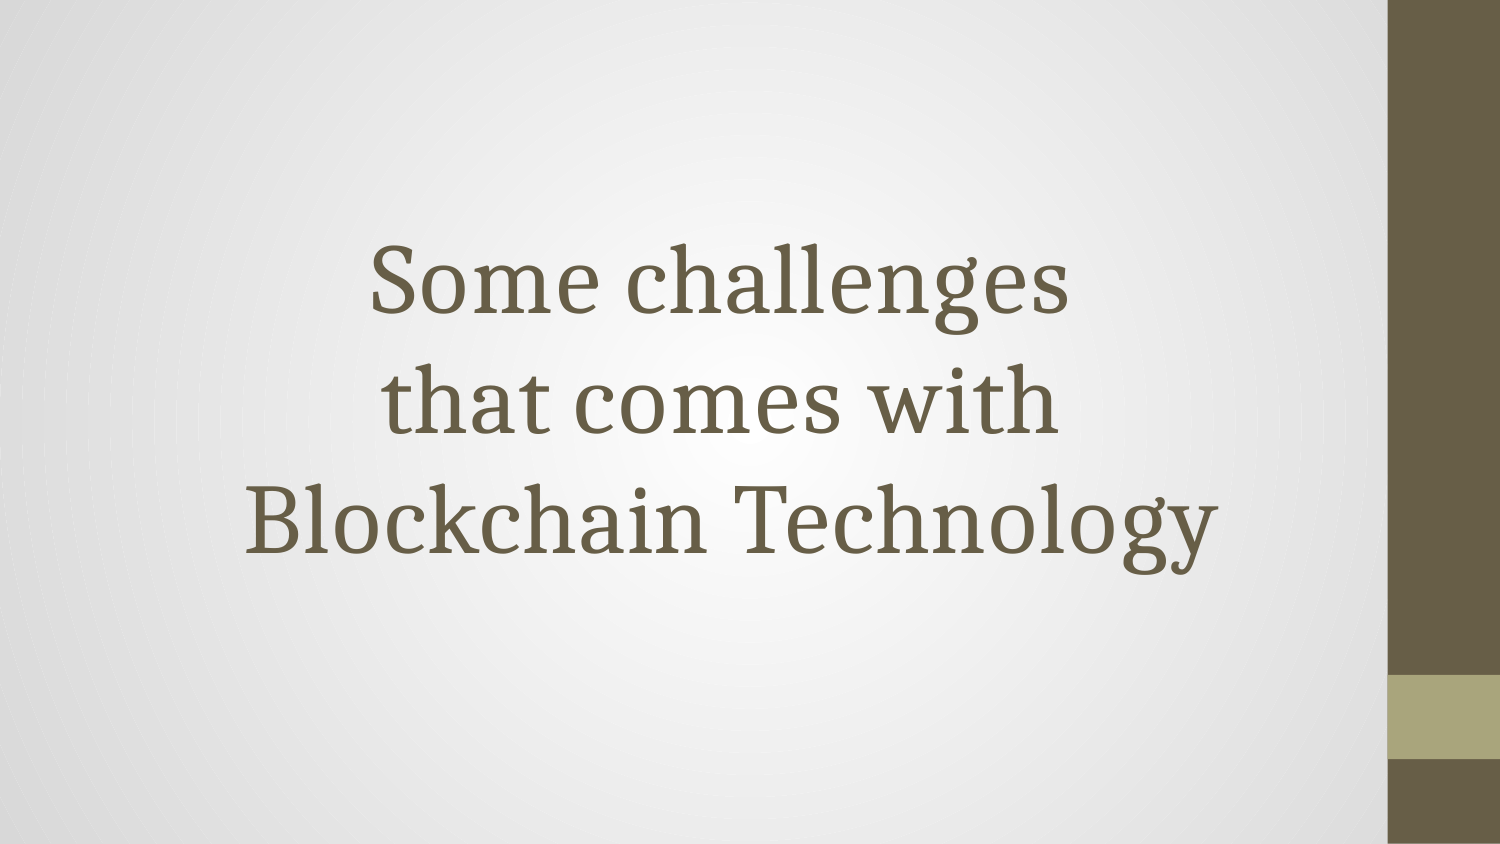

# Some challenges
that comes with
Blockchain Technology